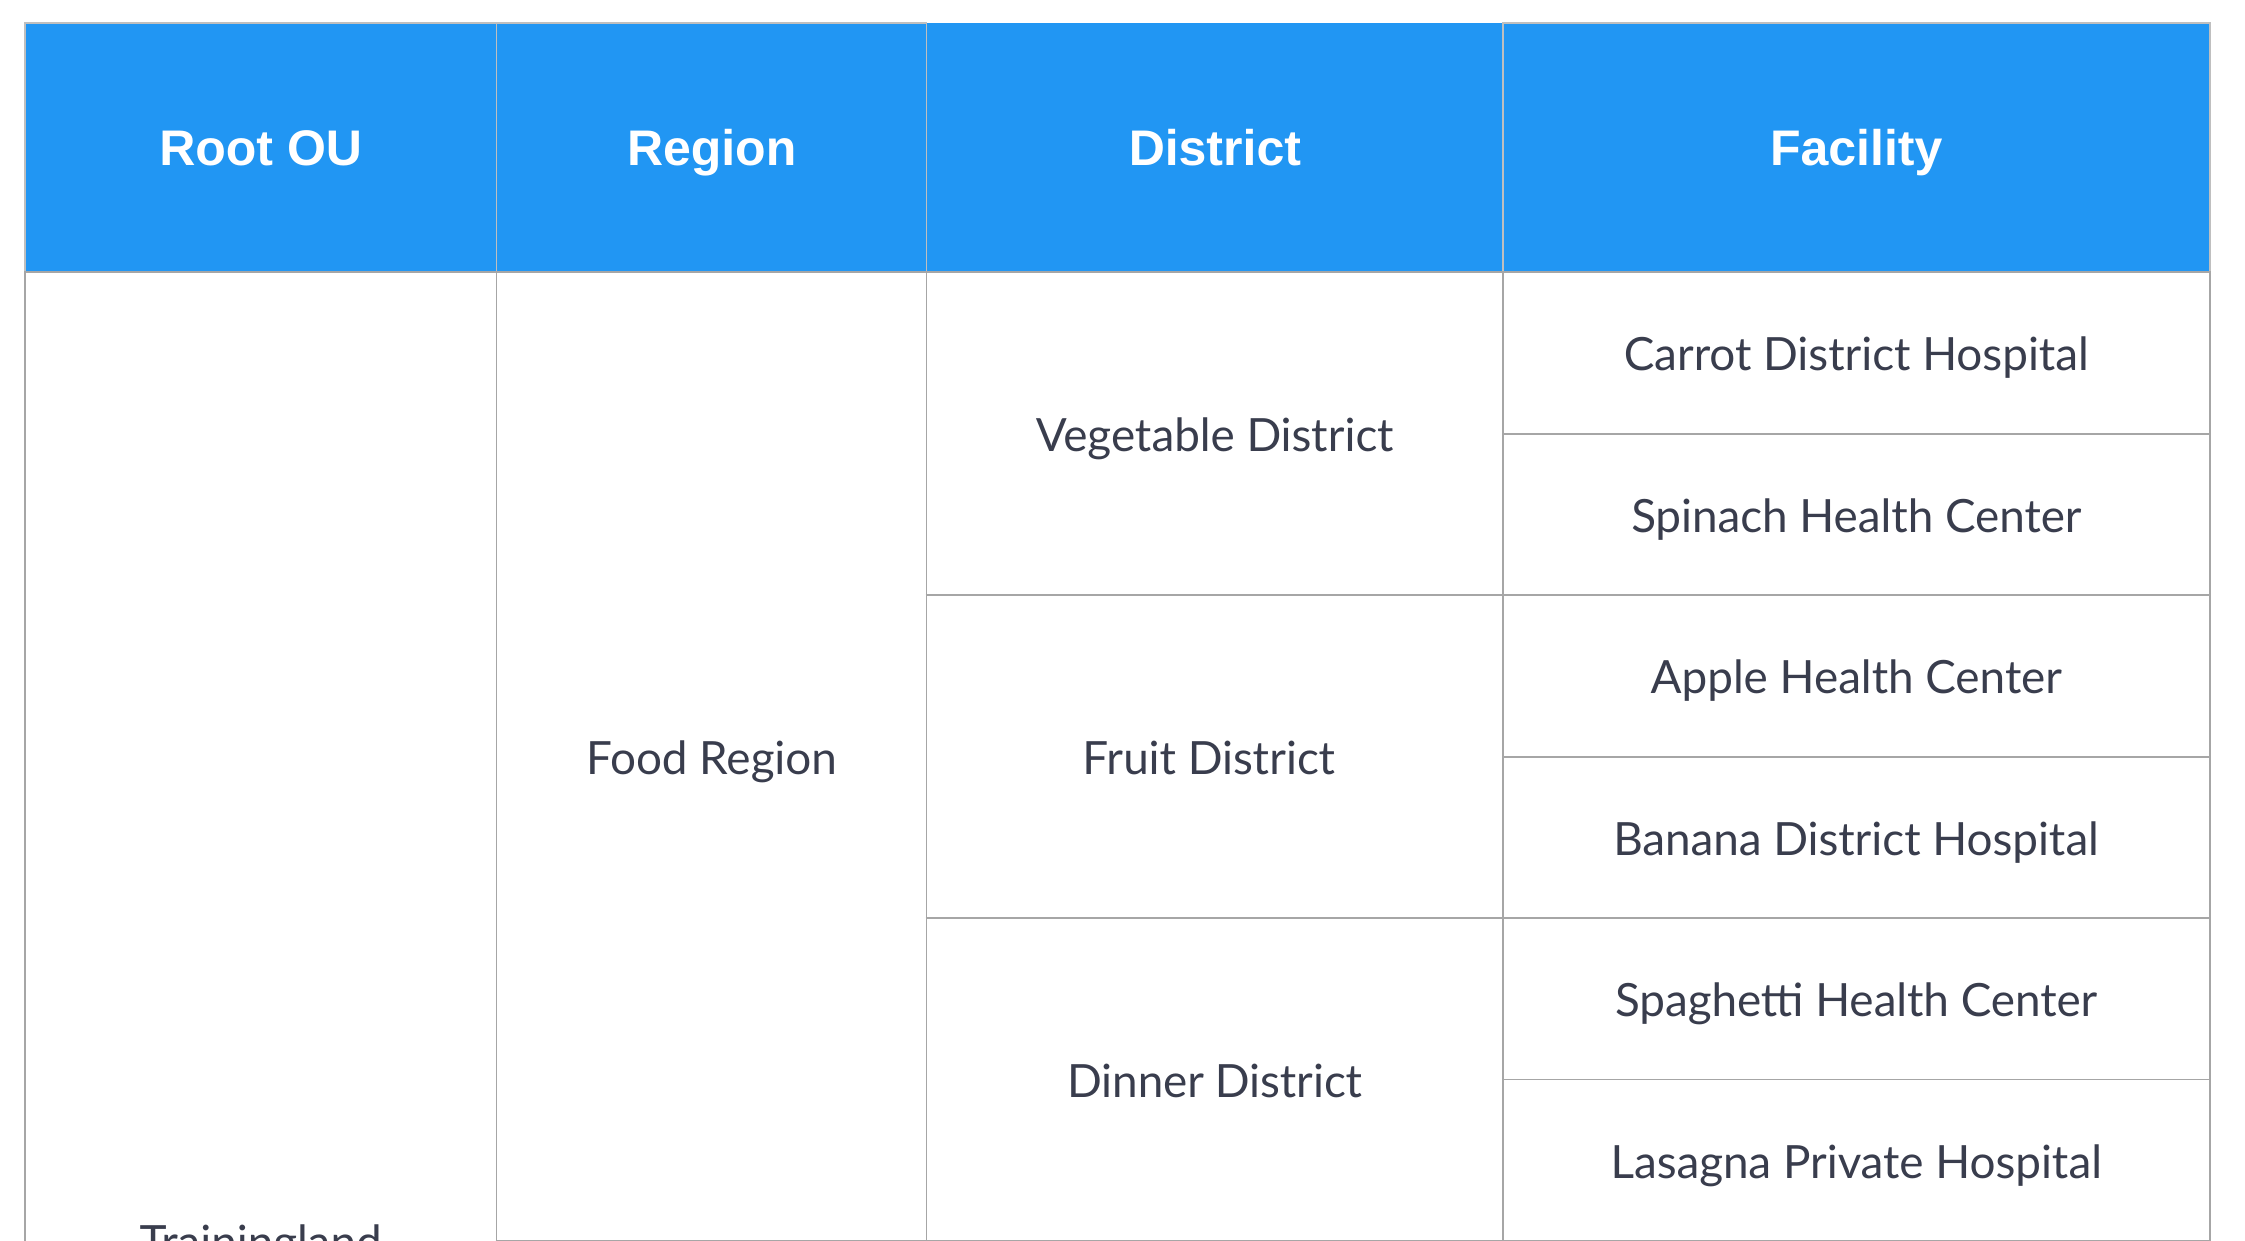

| Root OU | Region | District | Facility |
| --- | --- | --- | --- |
| Trainingland | Food Region | Vegetable District | Carrot District Hospital |
|  |  |  | Spinach Health Center |
|  |  | Fruit District | Apple Health Center |
|  |  |  | Banana District Hospital |
|  |  | Dinner District | Spaghetti Health Center |
|  |  |  | Lasagna Private Hospital |
|  |  |  | Ostrich Health Center |
|  |  |  |  |
|  |  |  |  |
|  |  |  |  |
|  |  |  | Herring Health Center |
|  |  |  |  |